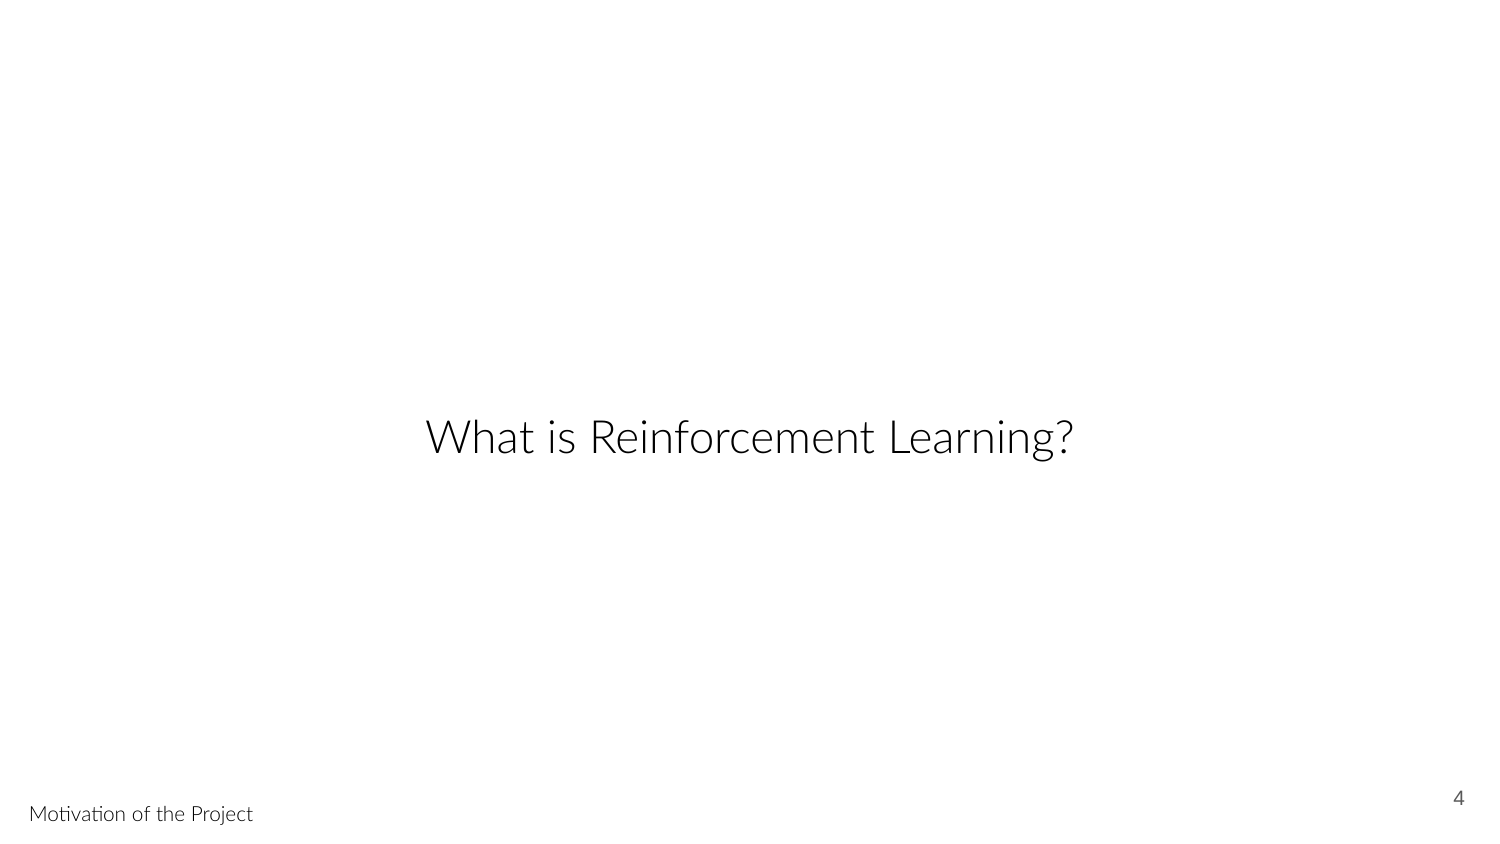

What is Reinforcement Learning?
4
Motivation of the Project